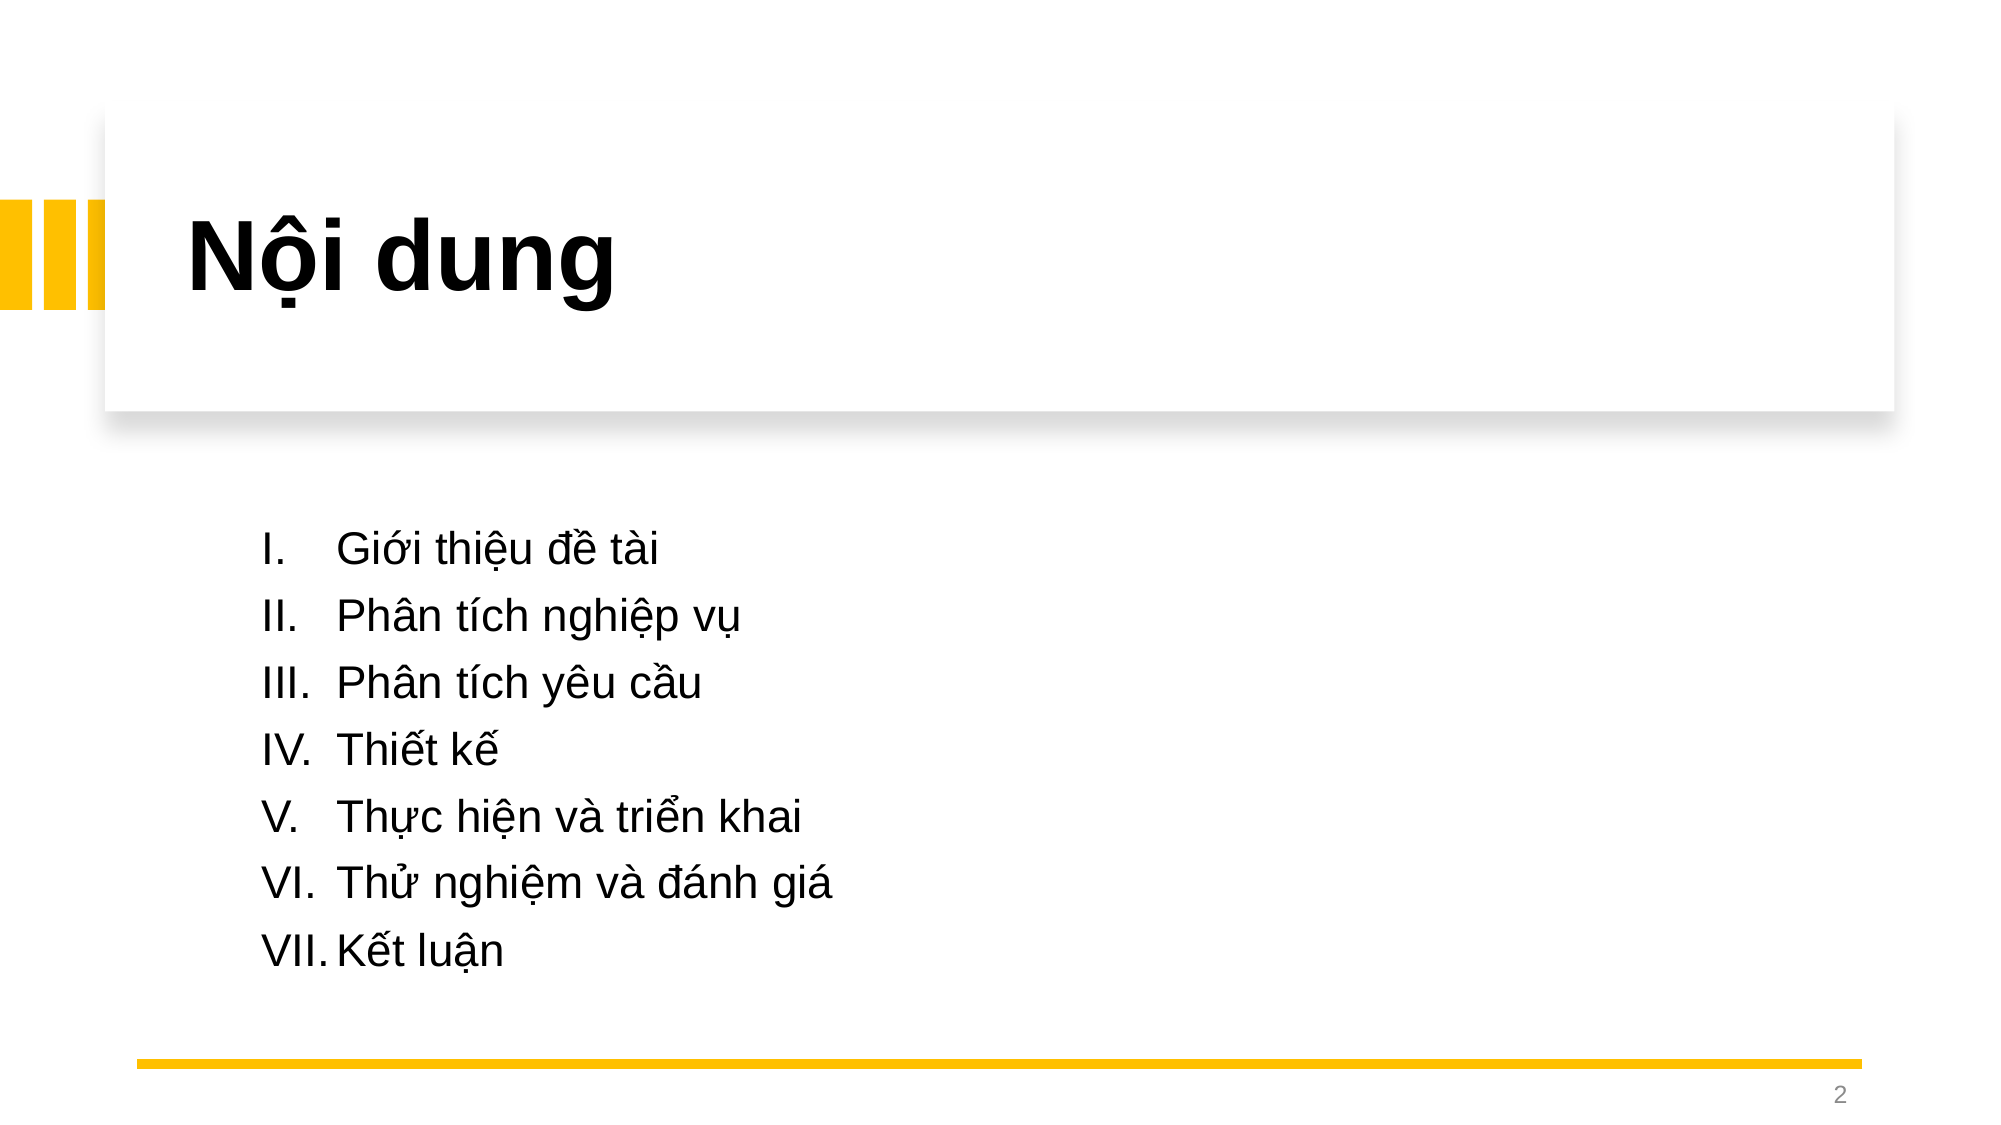

# Nội dung

Giới thiệu đề tài
Phân tích nghiệp vụ
Phân tích yêu cầu
Thiết kế
Thực hiện và triển khai
Thử nghiệm và đánh giá
Kết luận
2